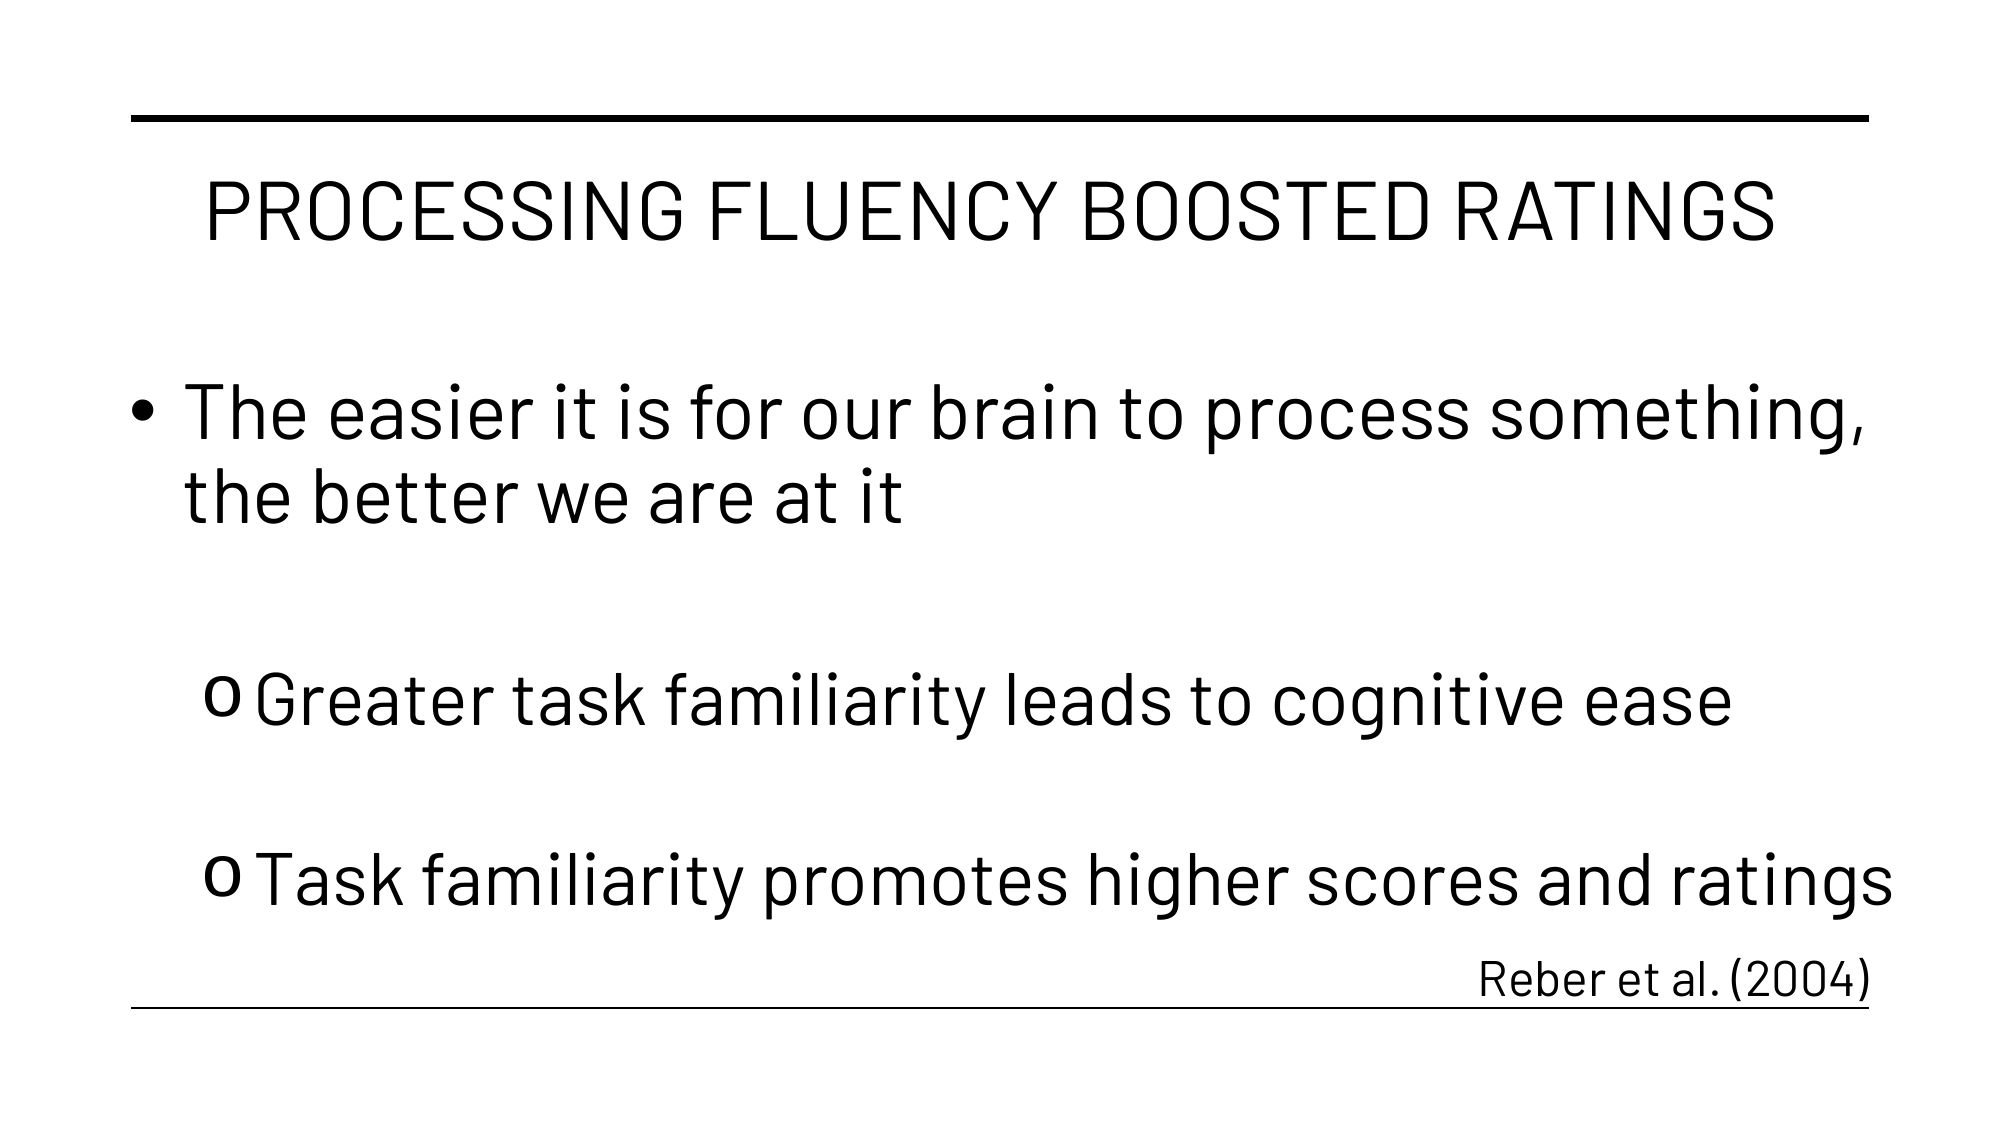

# Processing Fluency Boosted Ratings
The easier it is for our brain to process something, the better we are at it

Greater task familiarity leads to cognitive ease

Task familiarity promotes higher scores and ratings

Reber et al. (2004)